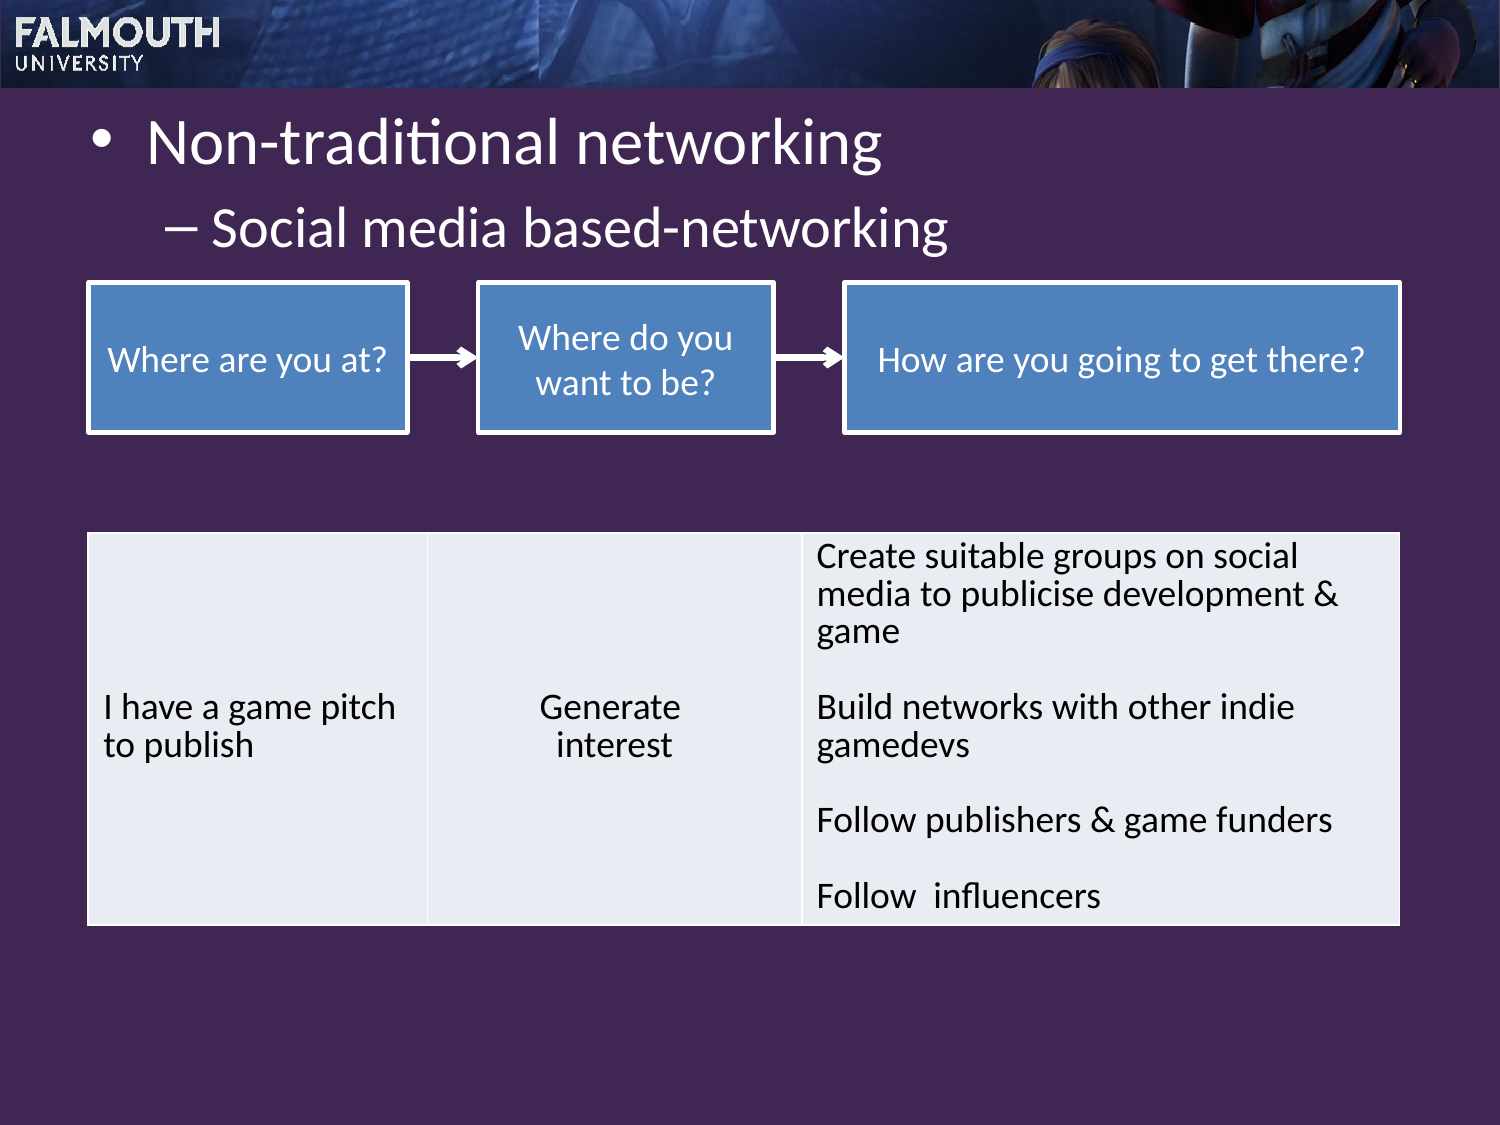

Non-traditional networking
Social media based-networking

Where are you at?
Where do you want to be?
How are you going to get there?
| I have a game pitch to publish | Generate interest | Create suitable groups on social media to publicise development & game Build networks with other indie gamedevs Follow publishers & game funders Follow influencers |
| --- | --- | --- |